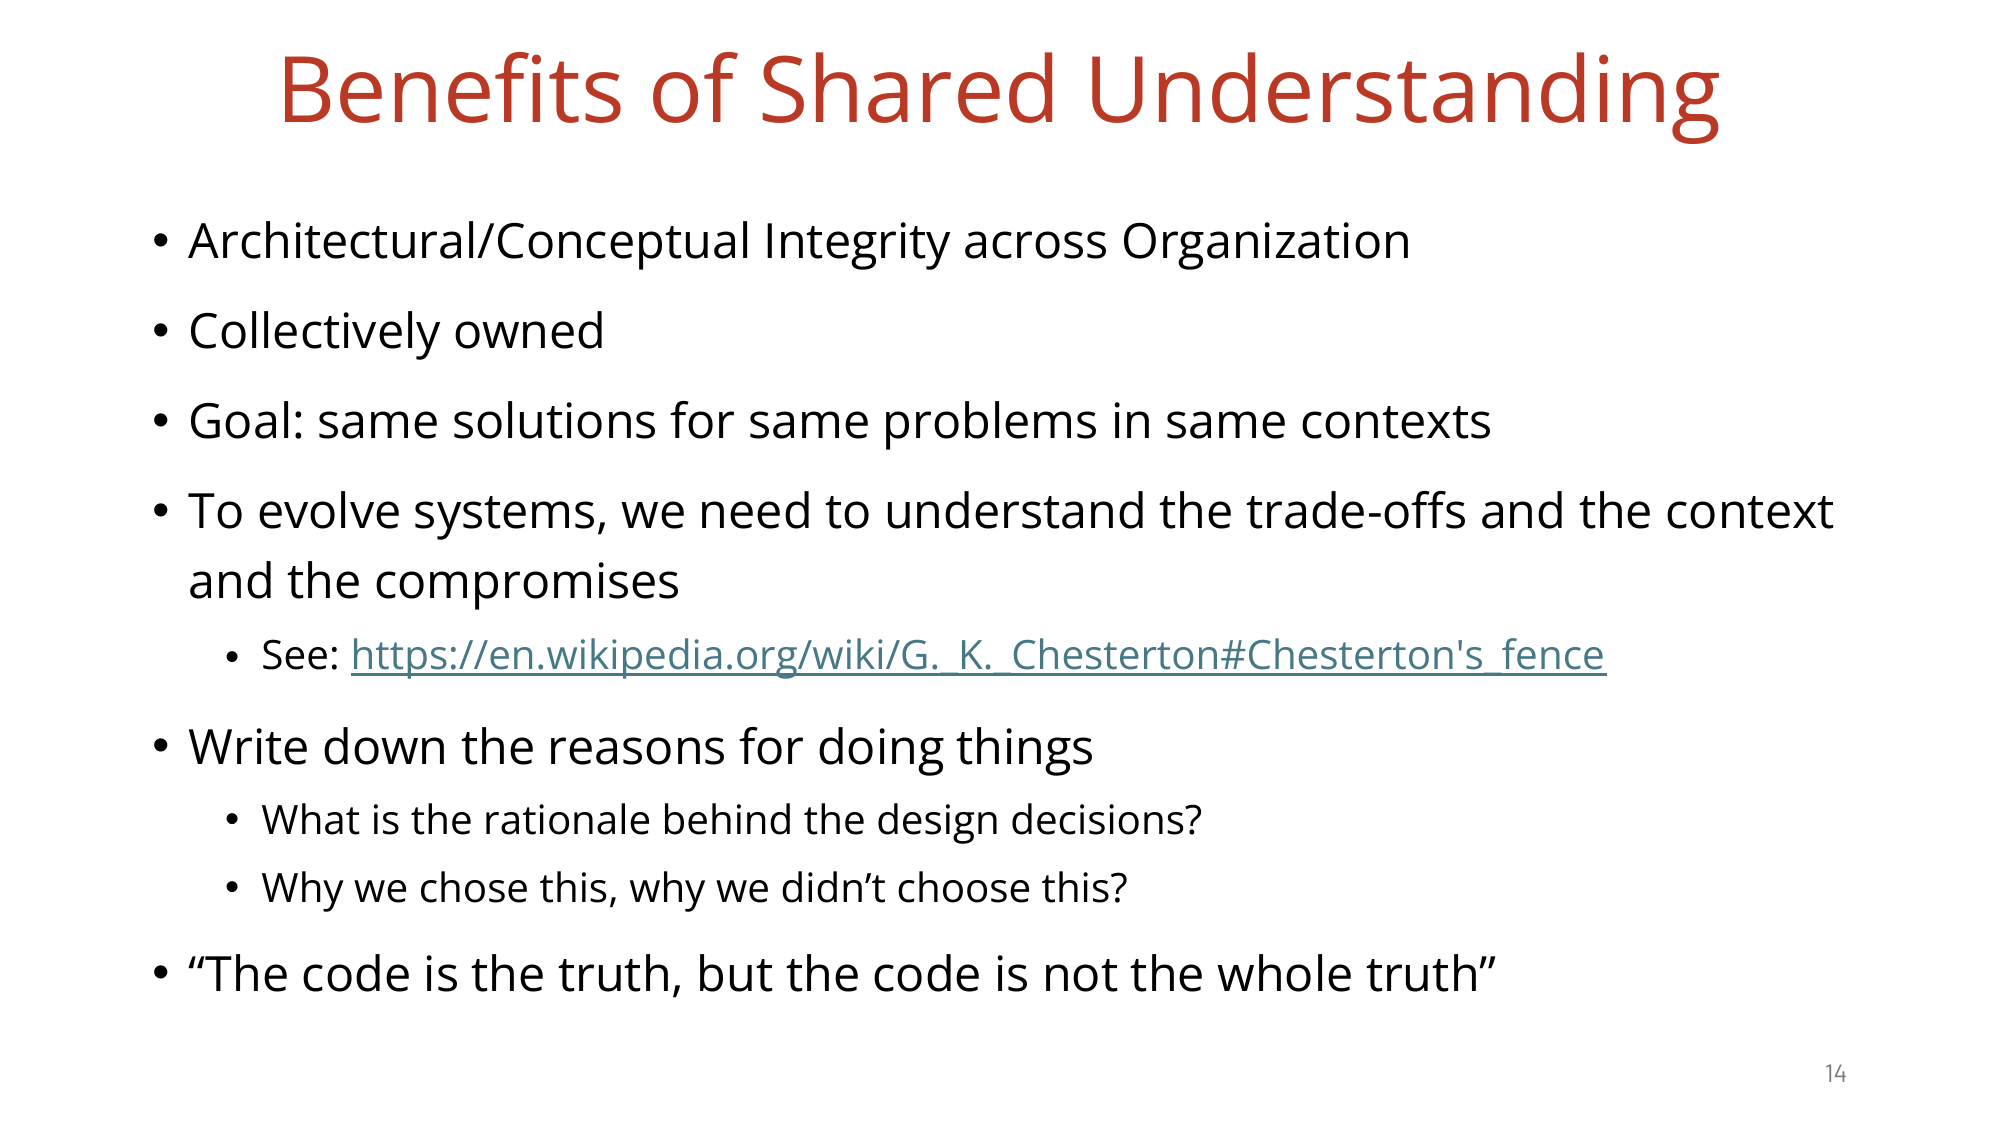

# Benefits of Shared Understanding
Architectural/Conceptual Integrity across Organization
Collectively owned
Goal: same solutions for same problems in same contexts
To evolve systems, we need to understand the trade-offs and the context and the compromises
See: https://en.wikipedia.org/wiki/G._K._Chesterton#Chesterton's_fence
Write down the reasons for doing things
What is the rationale behind the design decisions?
Why we chose this, why we didn’t choose this?
“The code is the truth, but the code is not the whole truth”
14